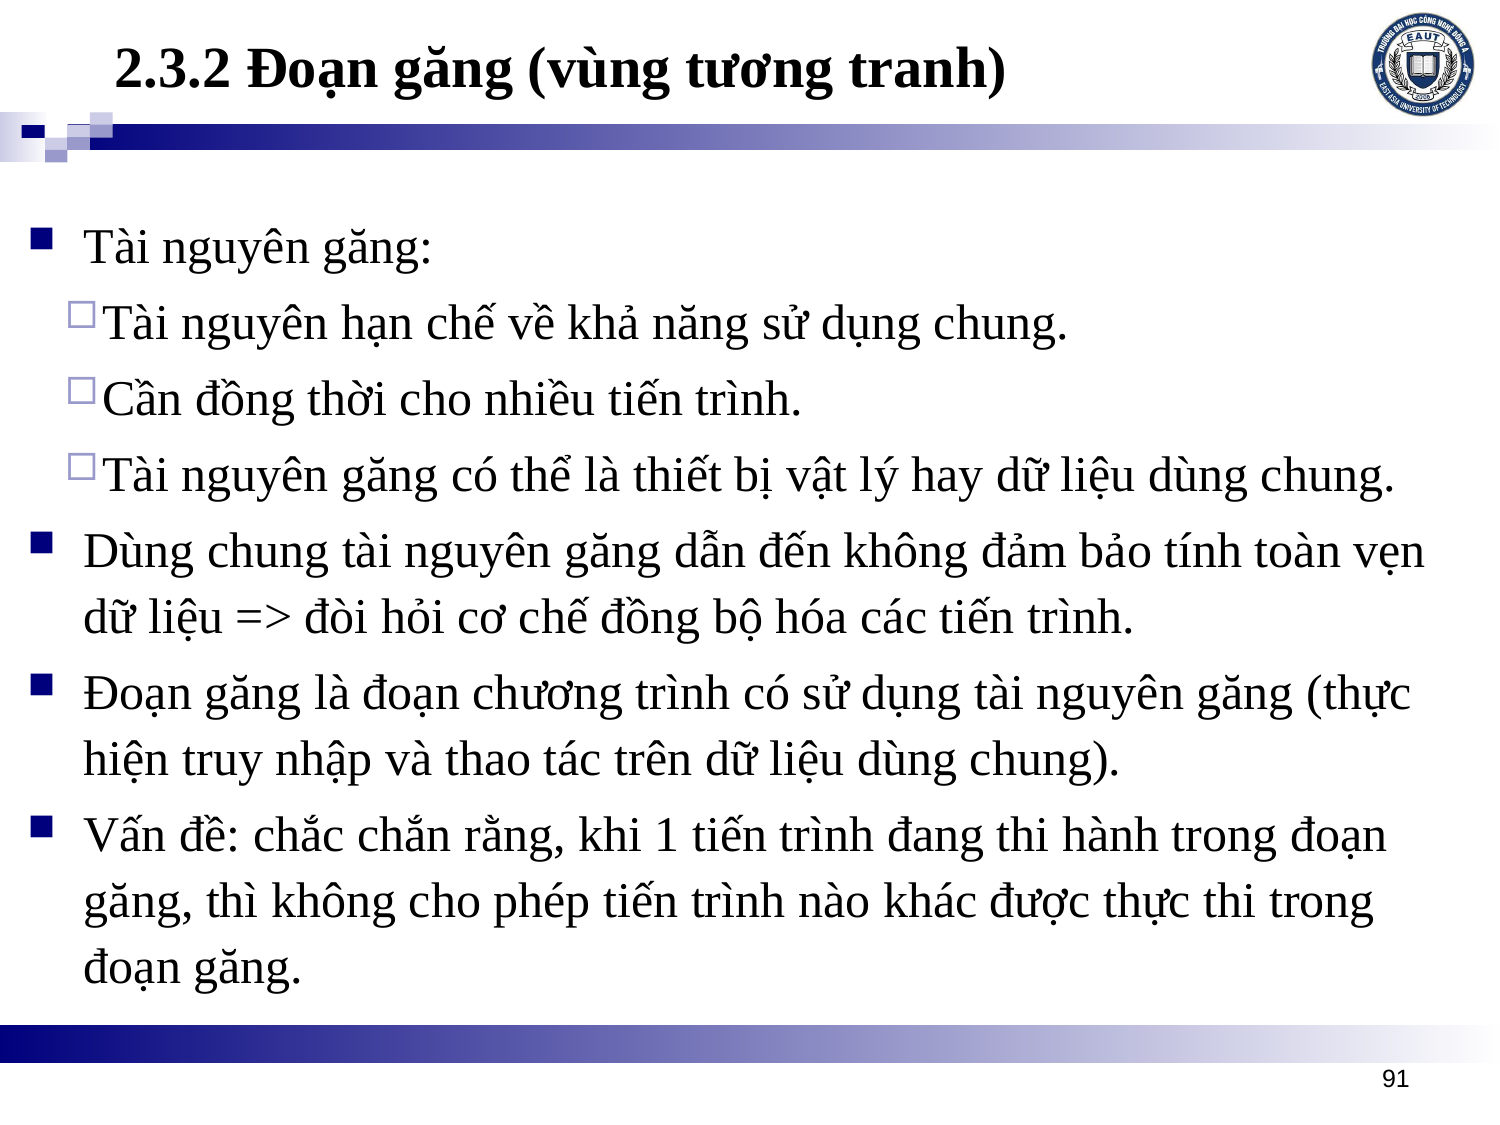

# 2.3.2 Đoạn găng (vùng tương tranh)
Tài nguyên găng:
Tài nguyên hạn chế về khả năng sử dụng chung.
Cần đồng thời cho nhiều tiến trình.
Tài nguyên găng có thể là thiết bị vật lý hay dữ liệu dùng chung.
Dùng chung tài nguyên găng dẫn đến không đảm bảo tính toàn vẹn dữ liệu => đòi hỏi cơ chế đồng bộ hóa các tiến trình.
Đoạn găng là đoạn chương trình có sử dụng tài nguyên găng (thực hiện truy nhập và thao tác trên dữ liệu dùng chung).
Vấn đề: chắc chắn rằng, khi 1 tiến trình đang thi hành trong đoạn găng, thì không cho phép tiến trình nào khác được thực thi trong đoạn găng.
91